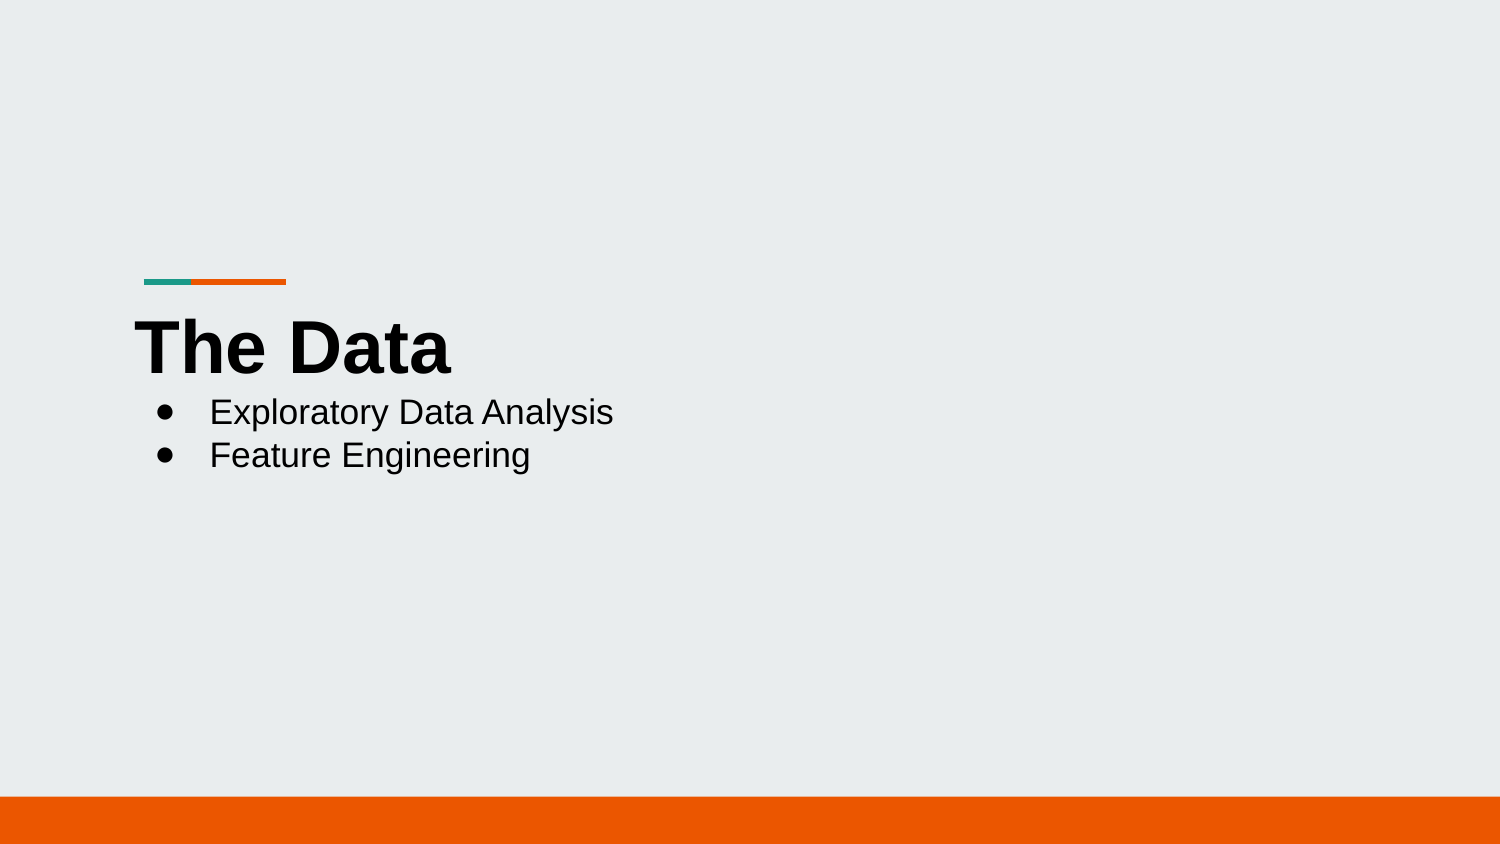

# The Data
Exploratory Data Analysis
Feature Engineering